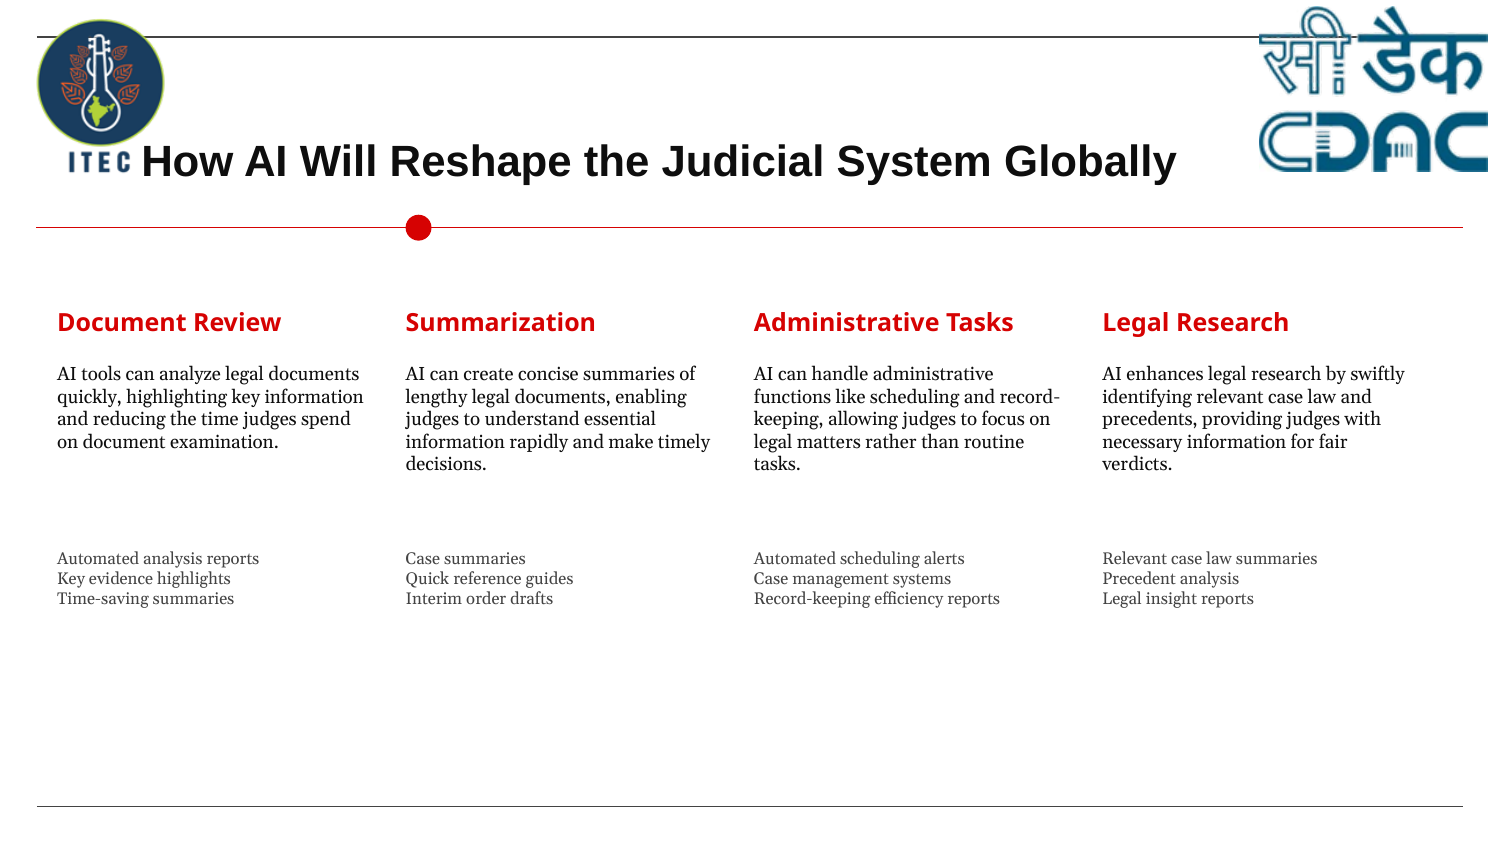

# How AI Will Reshape the Judicial System Globally

Document Review
Summarization
Administrative Tasks
Legal Research
AI tools can analyze legal documents quickly, highlighting key information and reducing the time judges spend on document examination.
AI can create concise summaries of lengthy legal documents, enabling judges to understand essential information rapidly and make timely decisions.
AI can handle administrative functions like scheduling and record-keeping, allowing judges to focus on legal matters rather than routine tasks.
AI enhances legal research by swiftly identifying relevant case law and precedents, providing judges with necessary information for fair verdicts.
Automated analysis reports
Key evidence highlights
Time-saving summaries
Case summaries
Quick reference guides
Interim order drafts
Automated scheduling alerts
Case management systems
Record-keeping efficiency reports
Relevant case law summaries
Precedent analysis
Legal insight reports